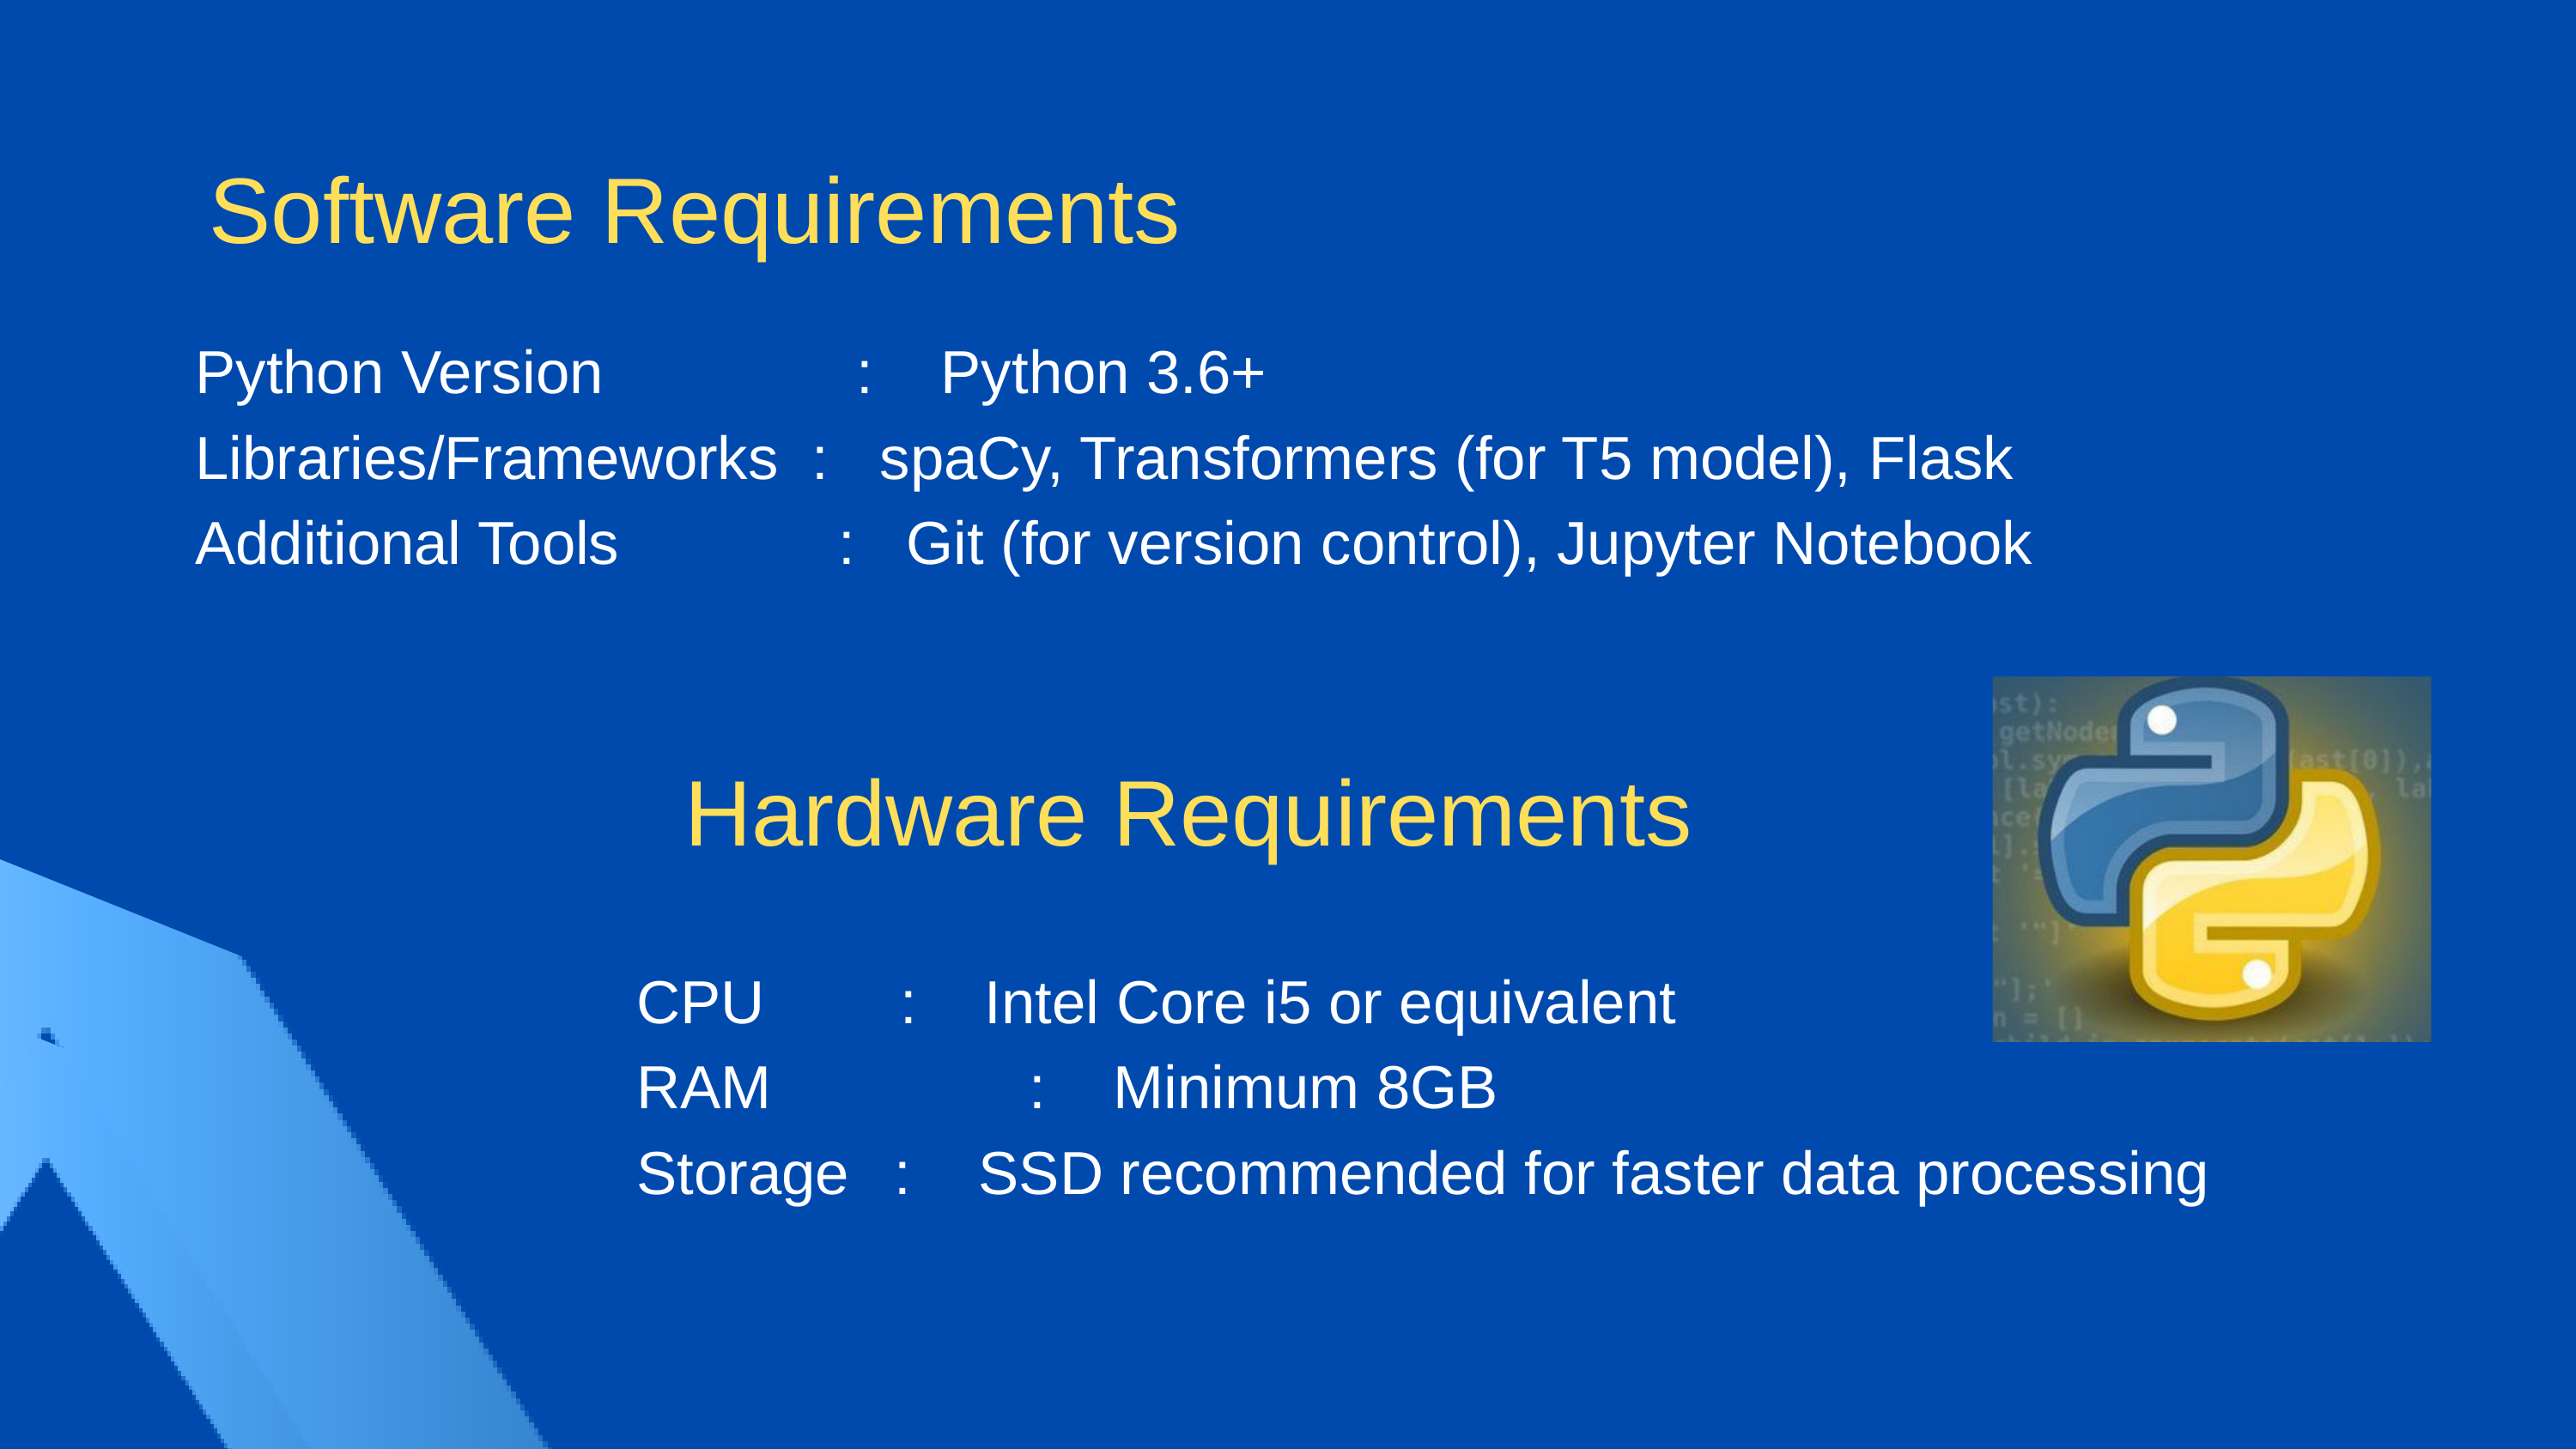

Software Requirements
Python Version               :    Python 3.6+
Libraries/Frameworks  :   spaCy, Transformers (for T5 model), Flask
Additional Tools             :   Git (for version control), Jupyter Notebook

Hardware Requirements

CPU	        :    Intel Core i5 or equivalent
RAM	        :    Minimum 8GB
Storage	:    SSD recommended for faster data processing